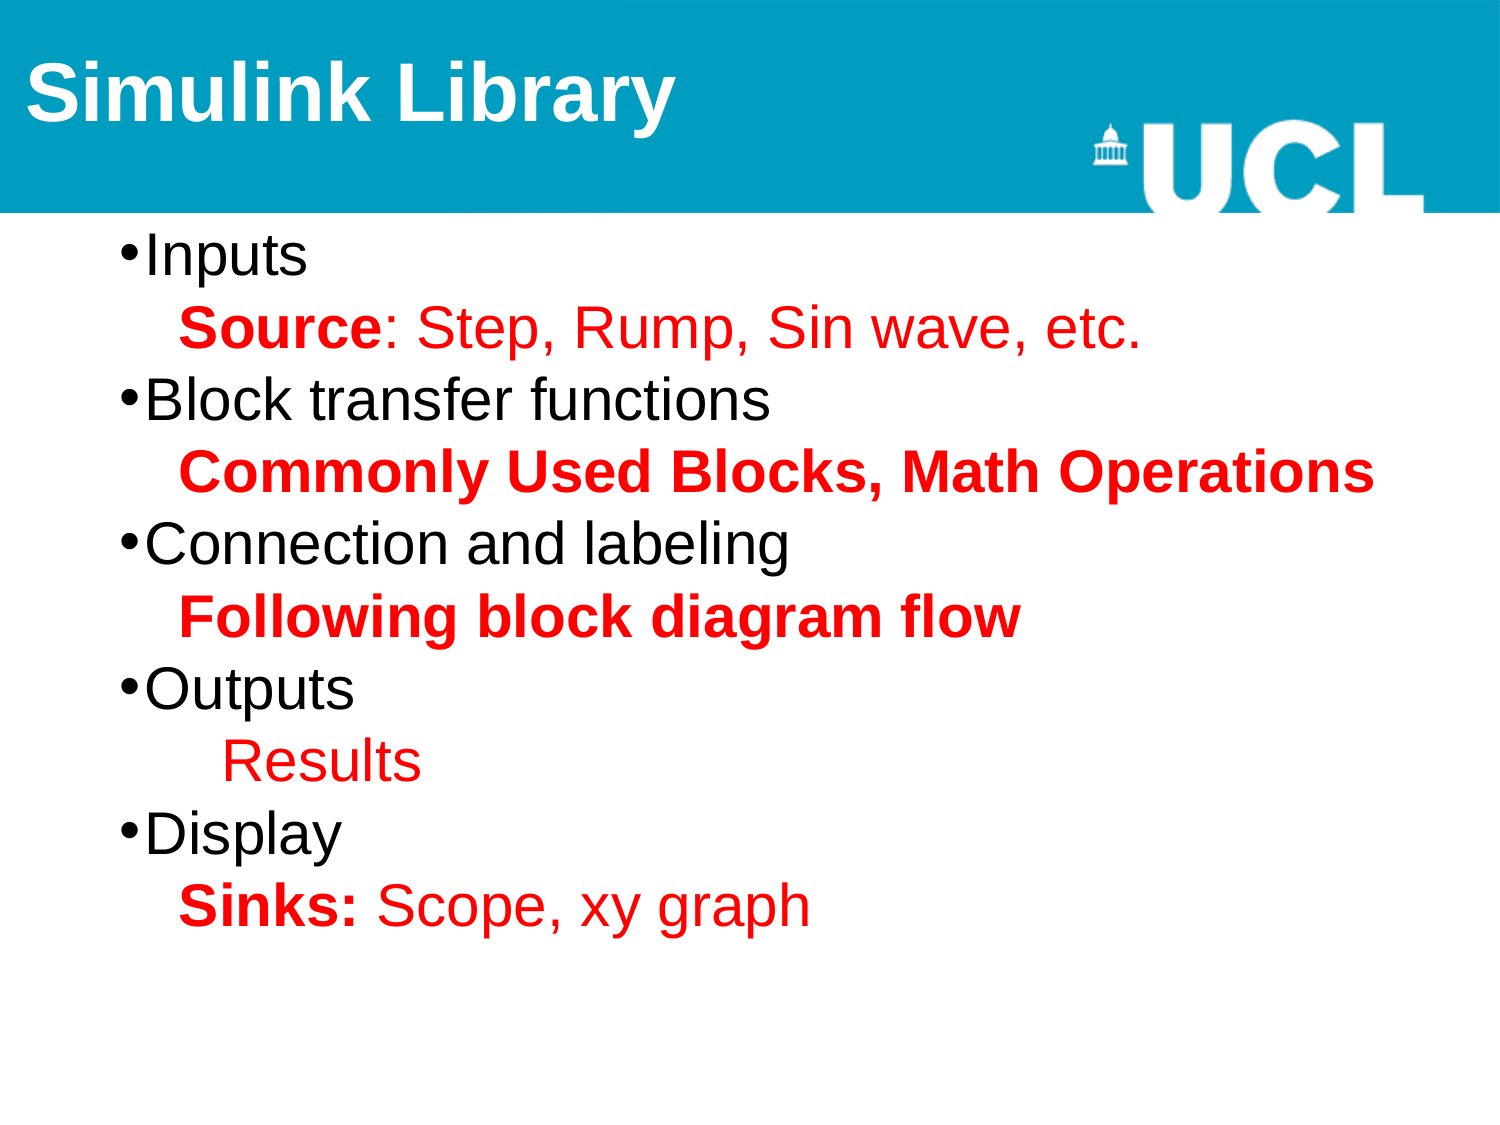

# Simulink Library
Inputs
Source: Step, Rump, Sin wave, etc.
Block transfer functions
Commonly Used Blocks, Math Operations
Connection and labeling
Following block diagram flow
Outputs
Results
Display
Sinks: Scope, xy graph